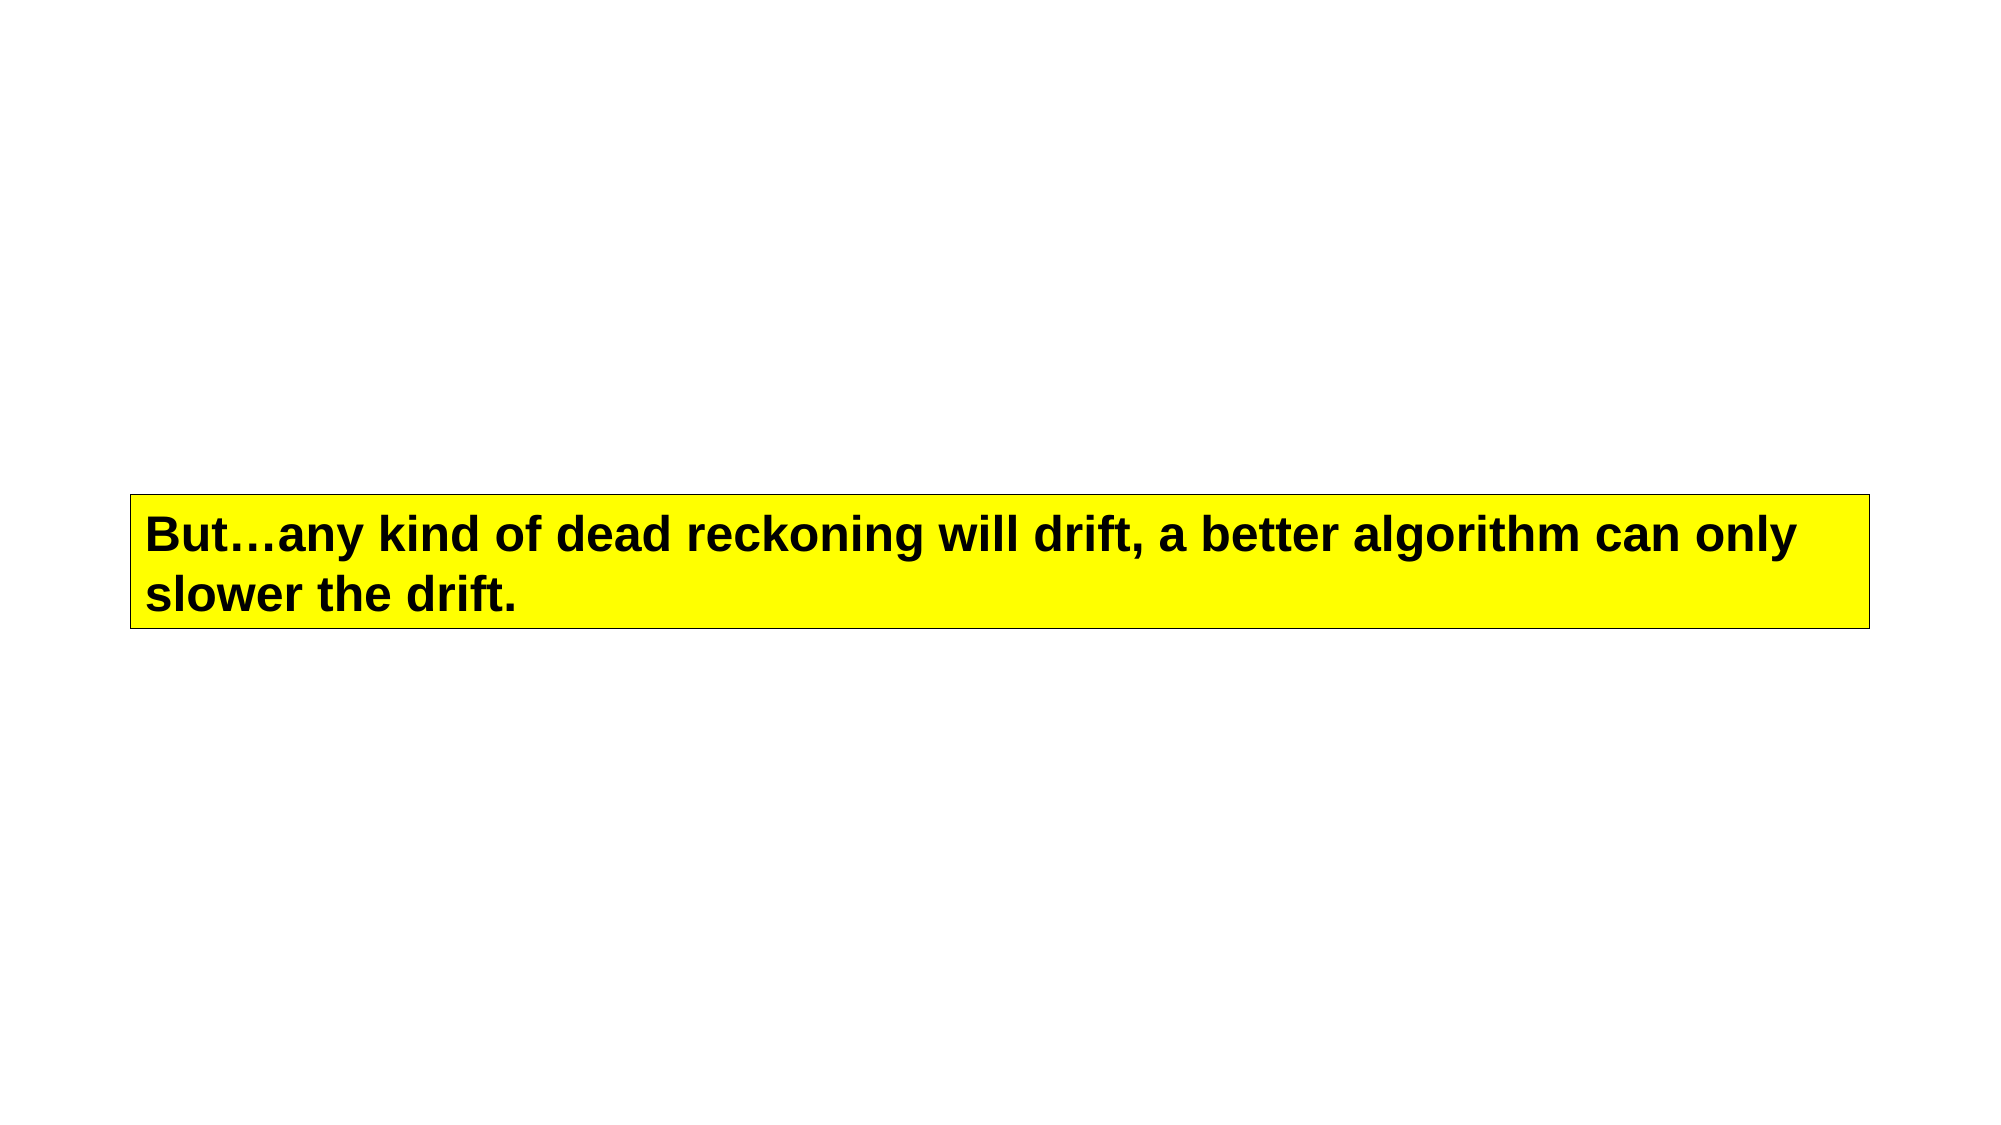

But…any kind of dead reckoning will drift, a better algorithm can only slower the drift.